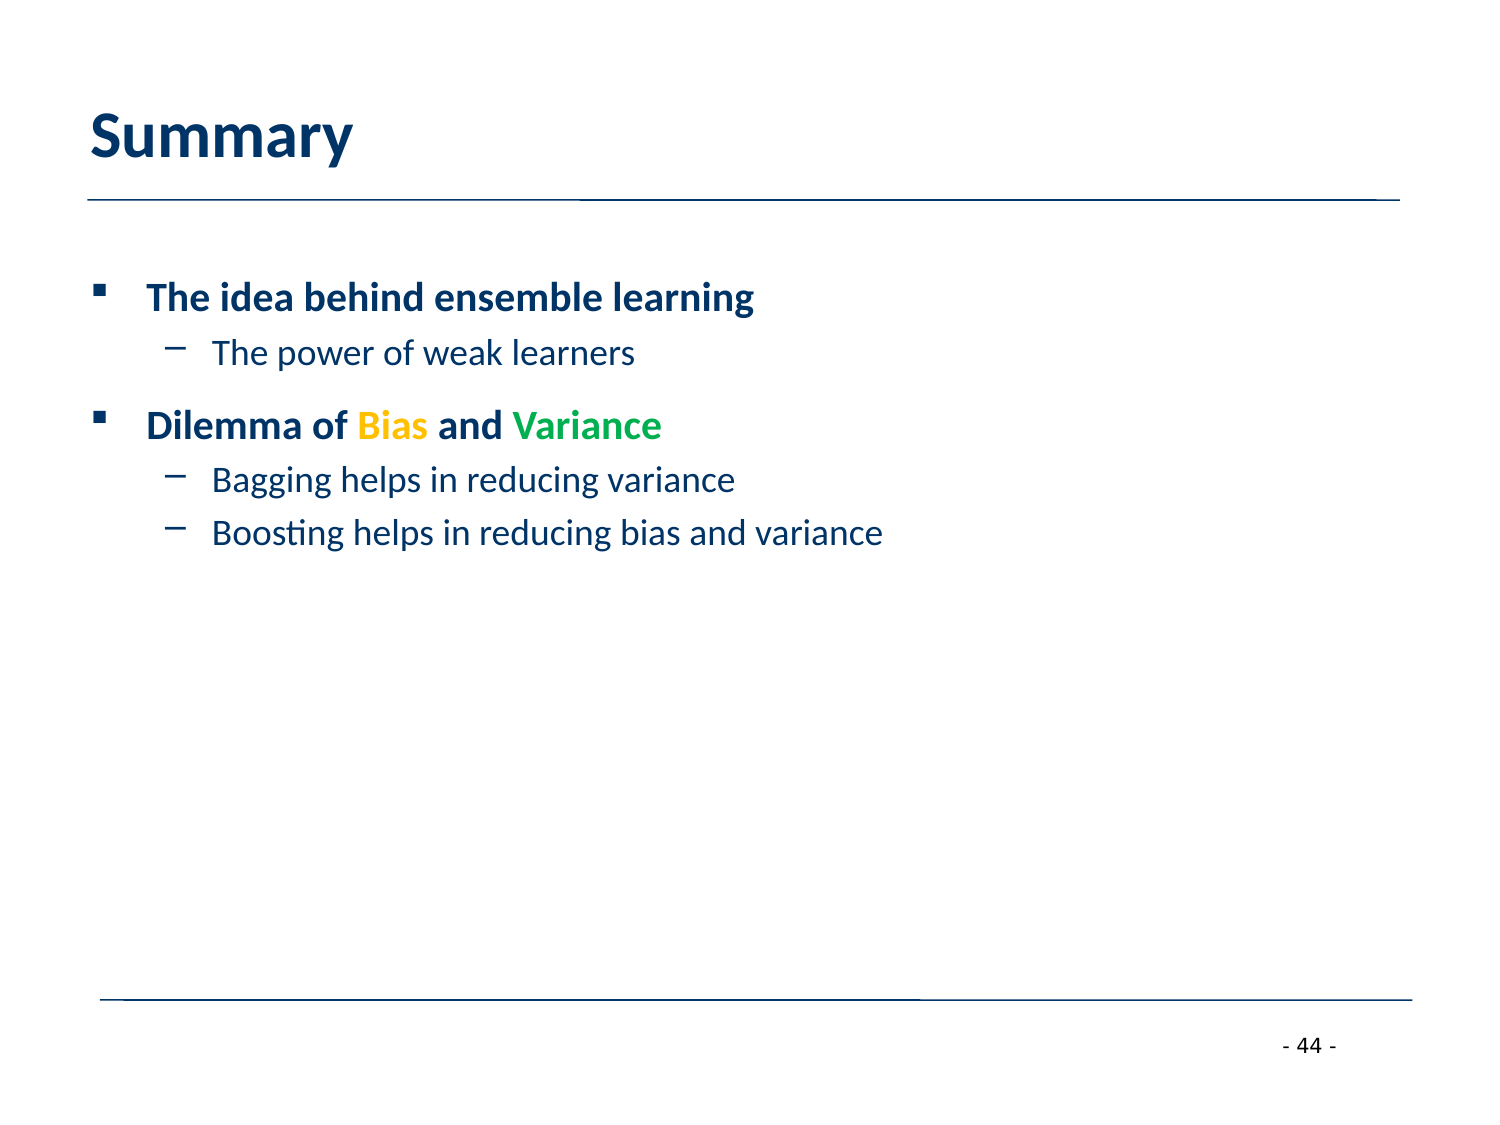

# Summary
The idea behind ensemble learning
The power of weak learners
Dilemma of Bias and Variance
Bagging helps in reducing variance
Boosting helps in reducing bias and variance